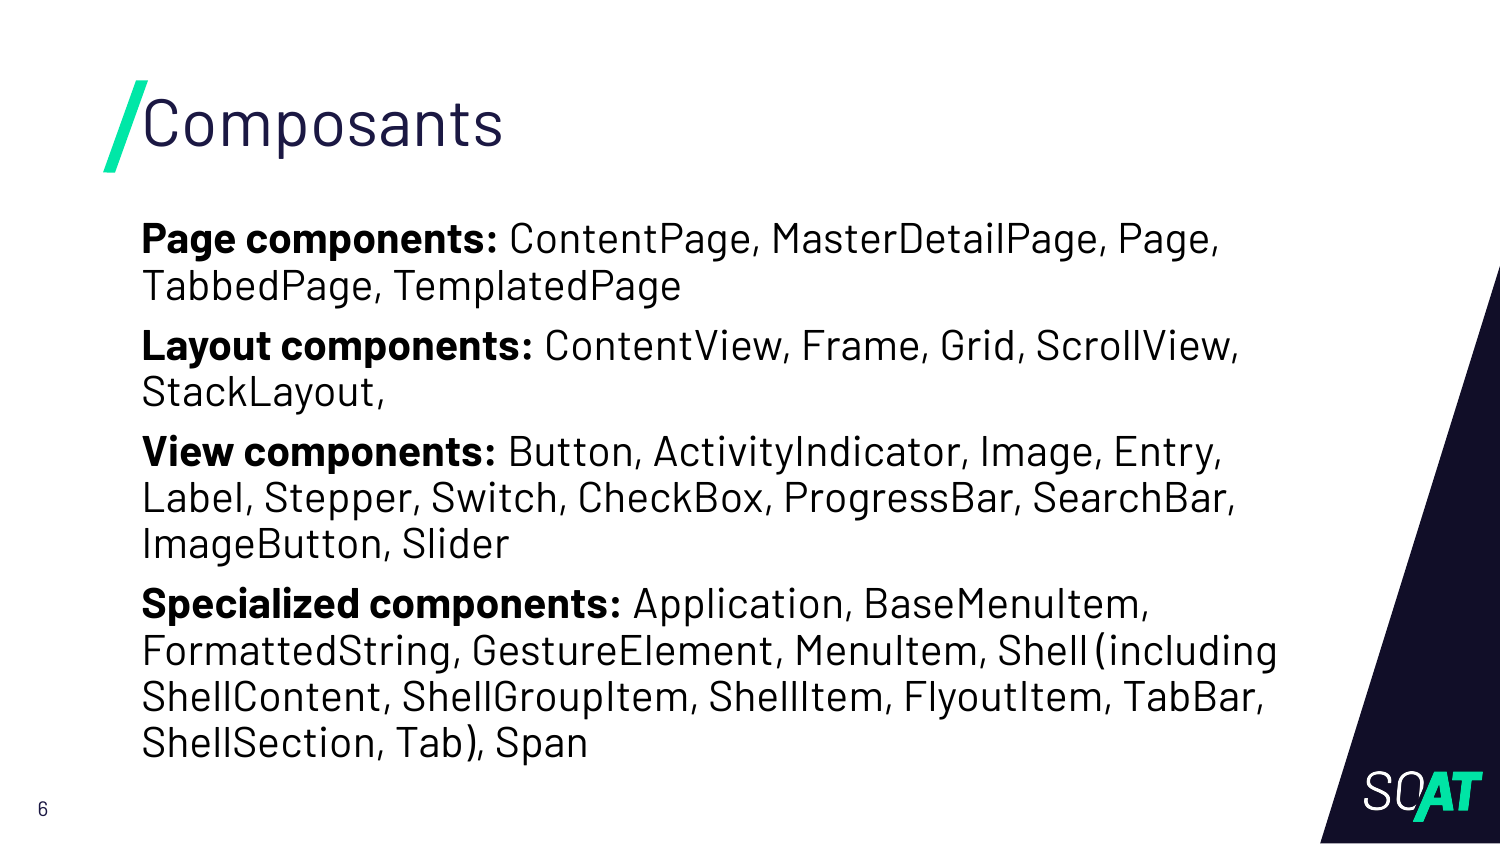

# Composants
Page components: ContentPage, MasterDetailPage, Page, TabbedPage, TemplatedPage
Layout components: ContentView, Frame, Grid, ScrollView, StackLayout,
View components: Button, ActivityIndicator, Image, Entry, Label, Stepper, Switch, CheckBox, ProgressBar, SearchBar, ImageButton, Slider
Specialized components: Application, BaseMenuItem, FormattedString, GestureElement, MenuItem, Shell (including ShellContent, ShellGroupItem, ShellItem, FlyoutItem, TabBar, ShellSection, Tab), Span
6